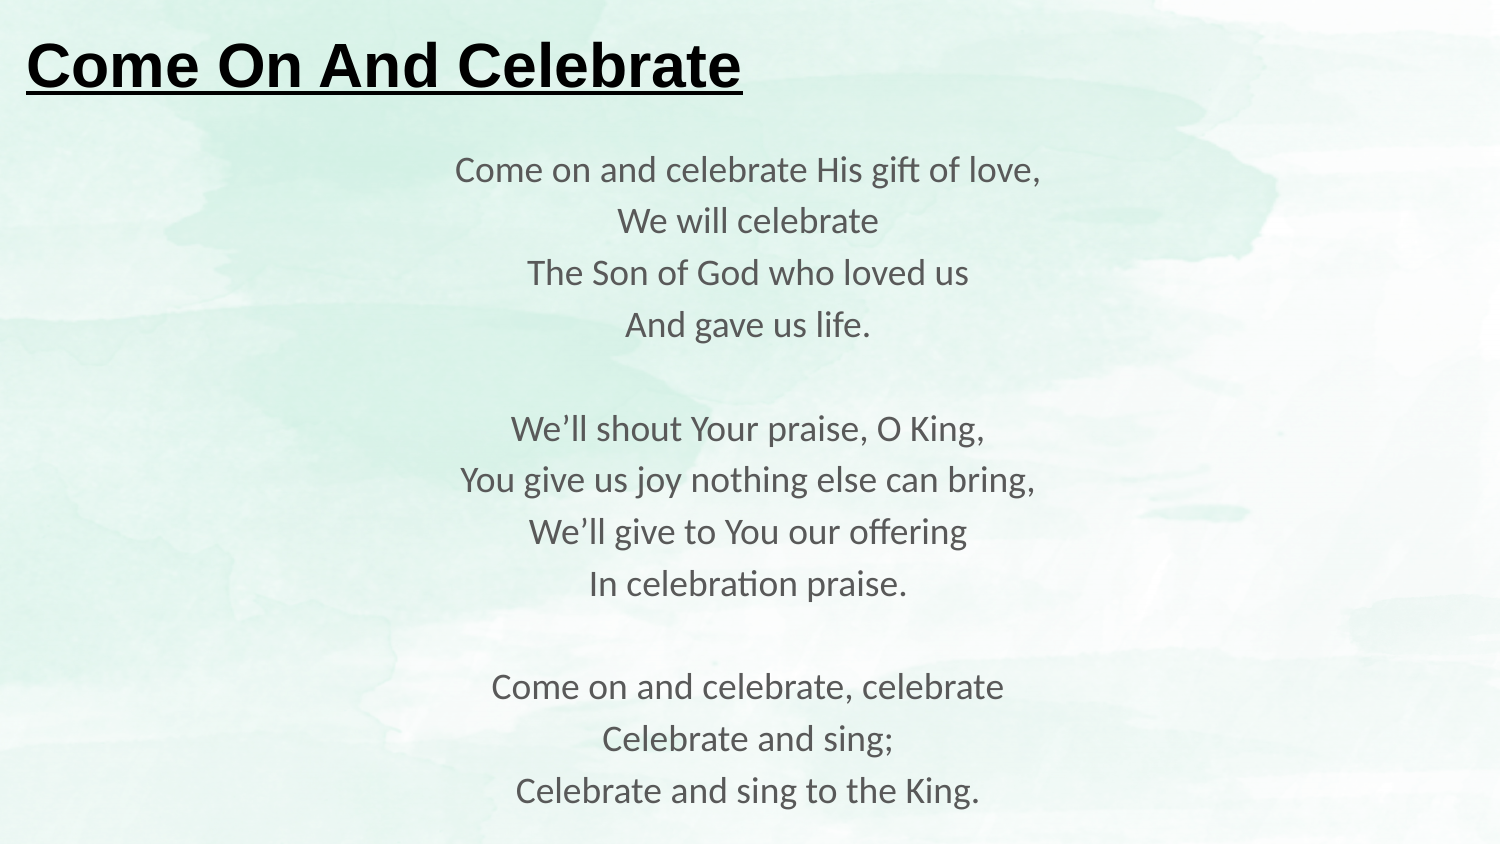

# Come On And Celebrate
Come on and celebrate His gift of love,
We will celebrate
The Son of God who loved us
And gave us life.
We’ll shout Your praise, O King,
You give us joy nothing else can bring,
We’ll give to You our offering
In celebration praise.
Come on and celebrate, celebrate
Celebrate and sing;
Celebrate and sing to the King.